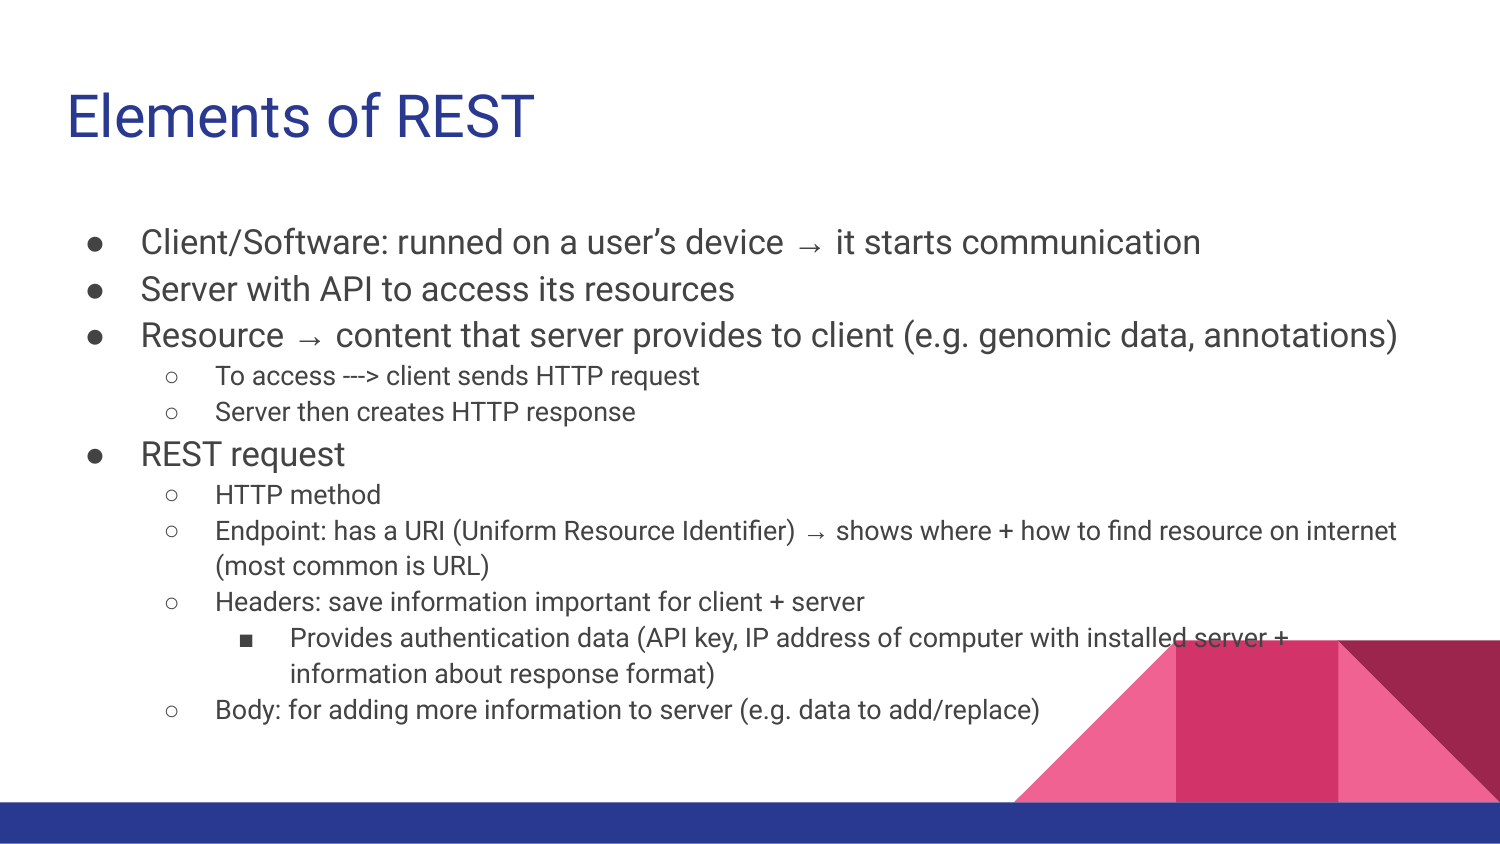

# Elements of REST
Client/Software: runned on a user’s device → it starts communication
Server with API to access its resources
Resource → content that server provides to client (e.g. genomic data, annotations)
To access ---> client sends HTTP request
Server then creates HTTP response
REST request
HTTP method
Endpoint: has a URI (Uniform Resource Identifier) → shows where + how to find resource on internet (most common is URL)
Headers: save information important for client + server
Provides authentication data (API key, IP address of computer with installed server + information about response format)
Body: for adding more information to server (e.g. data to add/replace)